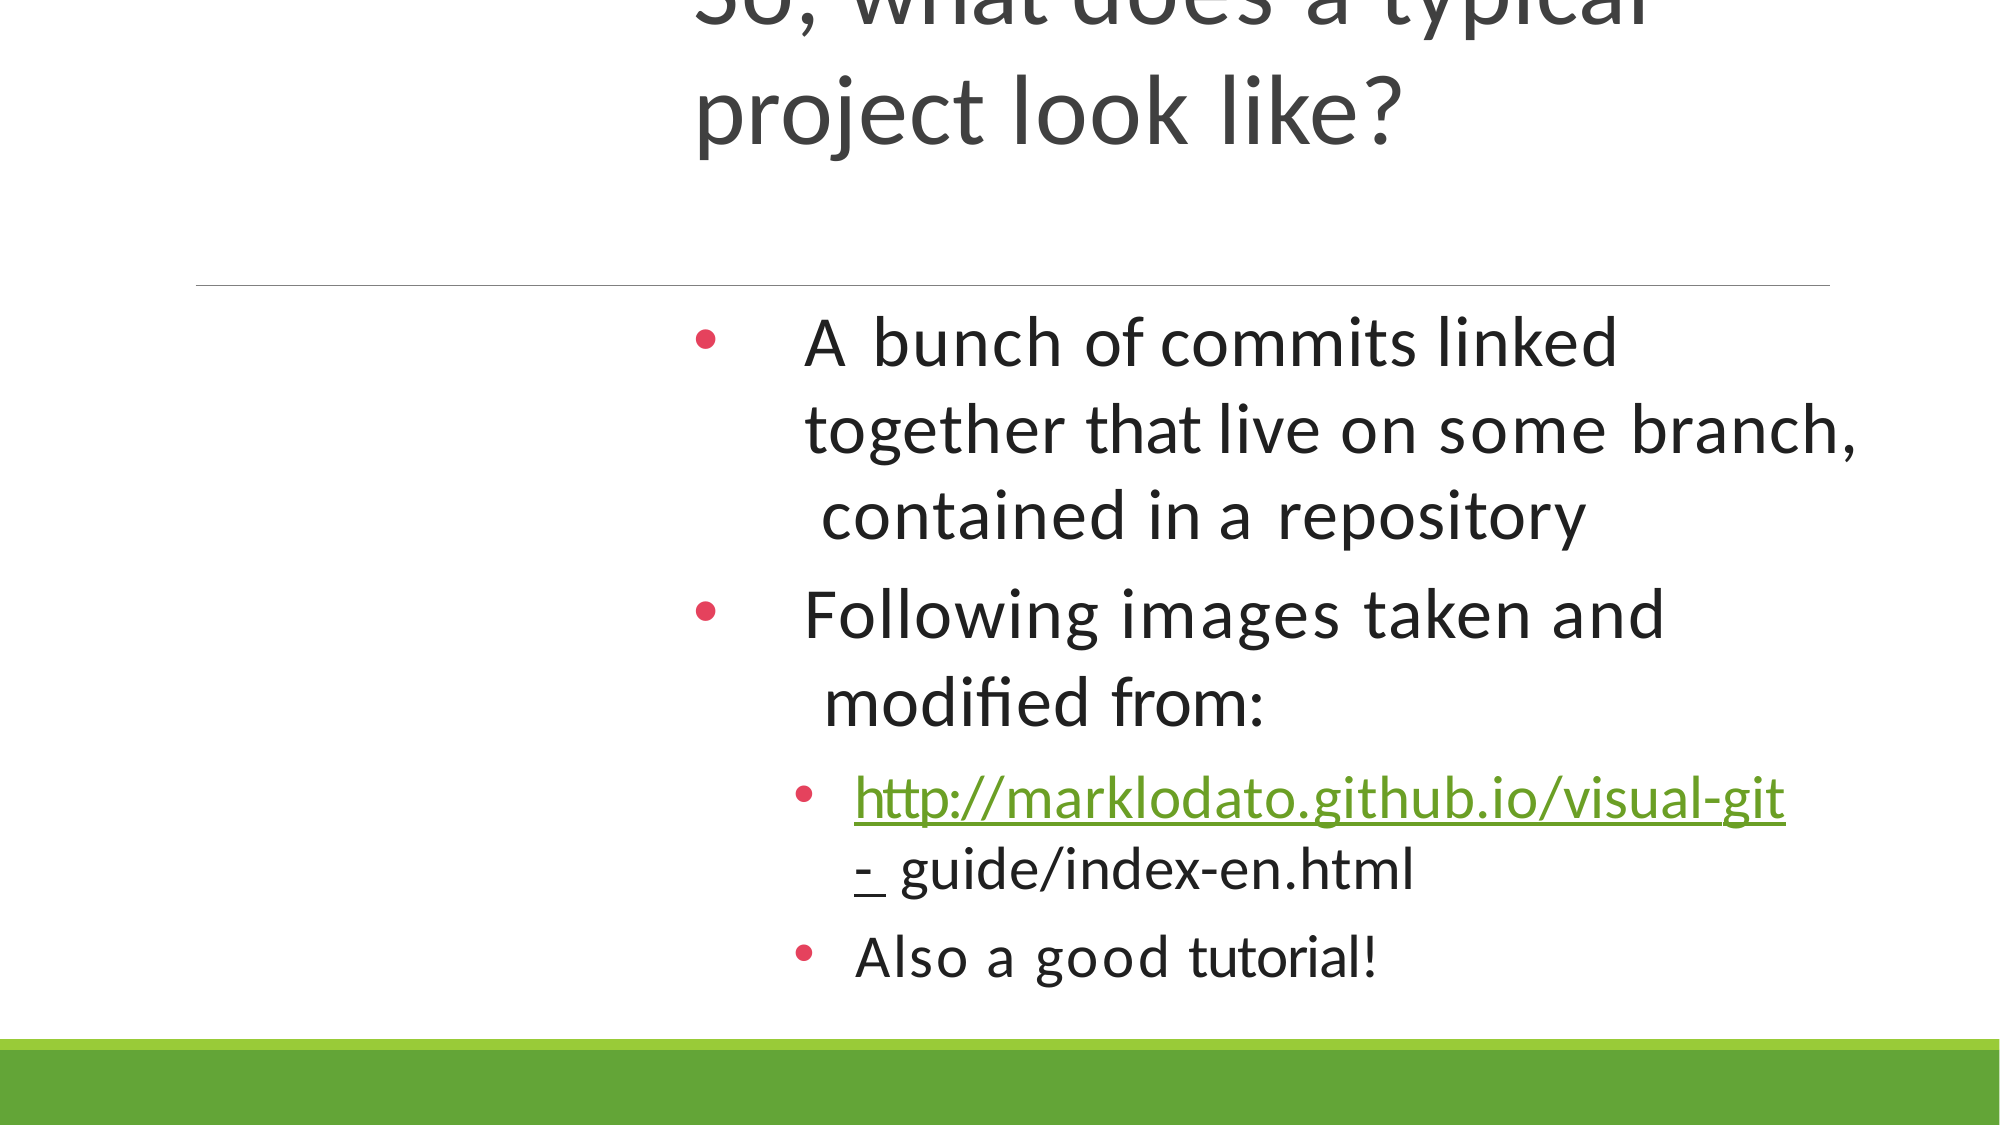

# So, what does a typical project look like?
A bunch of commits linked  together that live on some branch,  contained in a repository
Following images taken and  modified from:
http://marklodato.github.io/visual-git-  guide/index-en.html
Also a good tutorial!